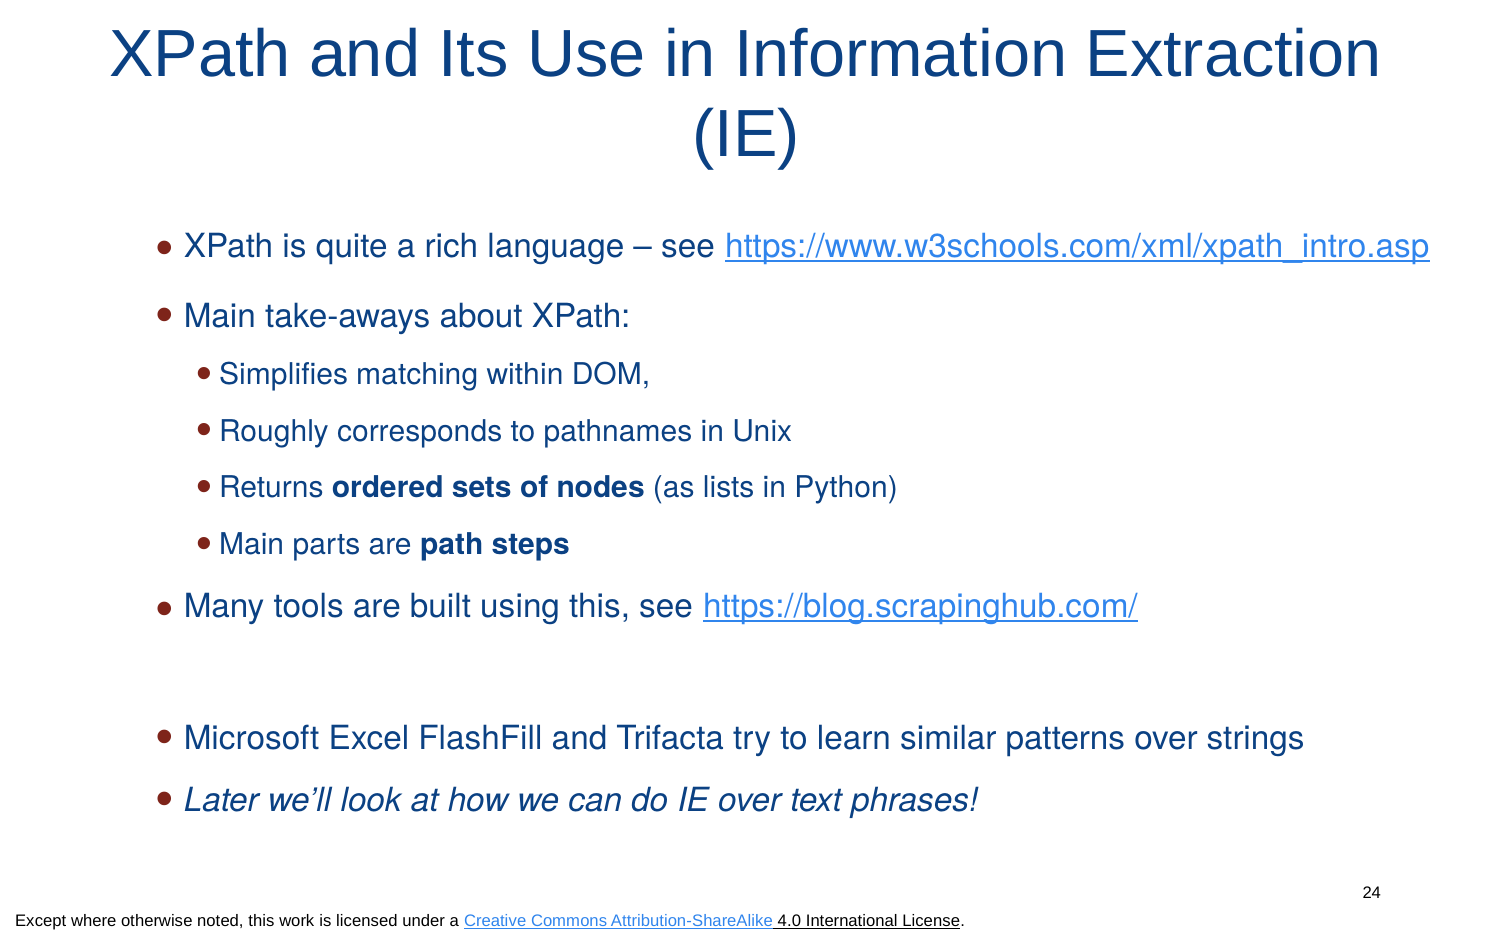

# XPath and Its Use in Information Extraction (IE)
XPath is quite a rich language – see https://www.w3schools.com/xml/xpath_intro.asp
Main take-aways about XPath:
Simplifies matching within DOM,
Roughly corresponds to pathnames in Unix
Returns ordered sets of nodes (as lists in Python)
Main parts are path steps
Many tools are built using this, see https://blog.scrapinghub.com/

Microsoft Excel FlashFill and Trifacta try to learn similar patterns over strings
Later we’ll look at how we can do IE over text phrases!
24